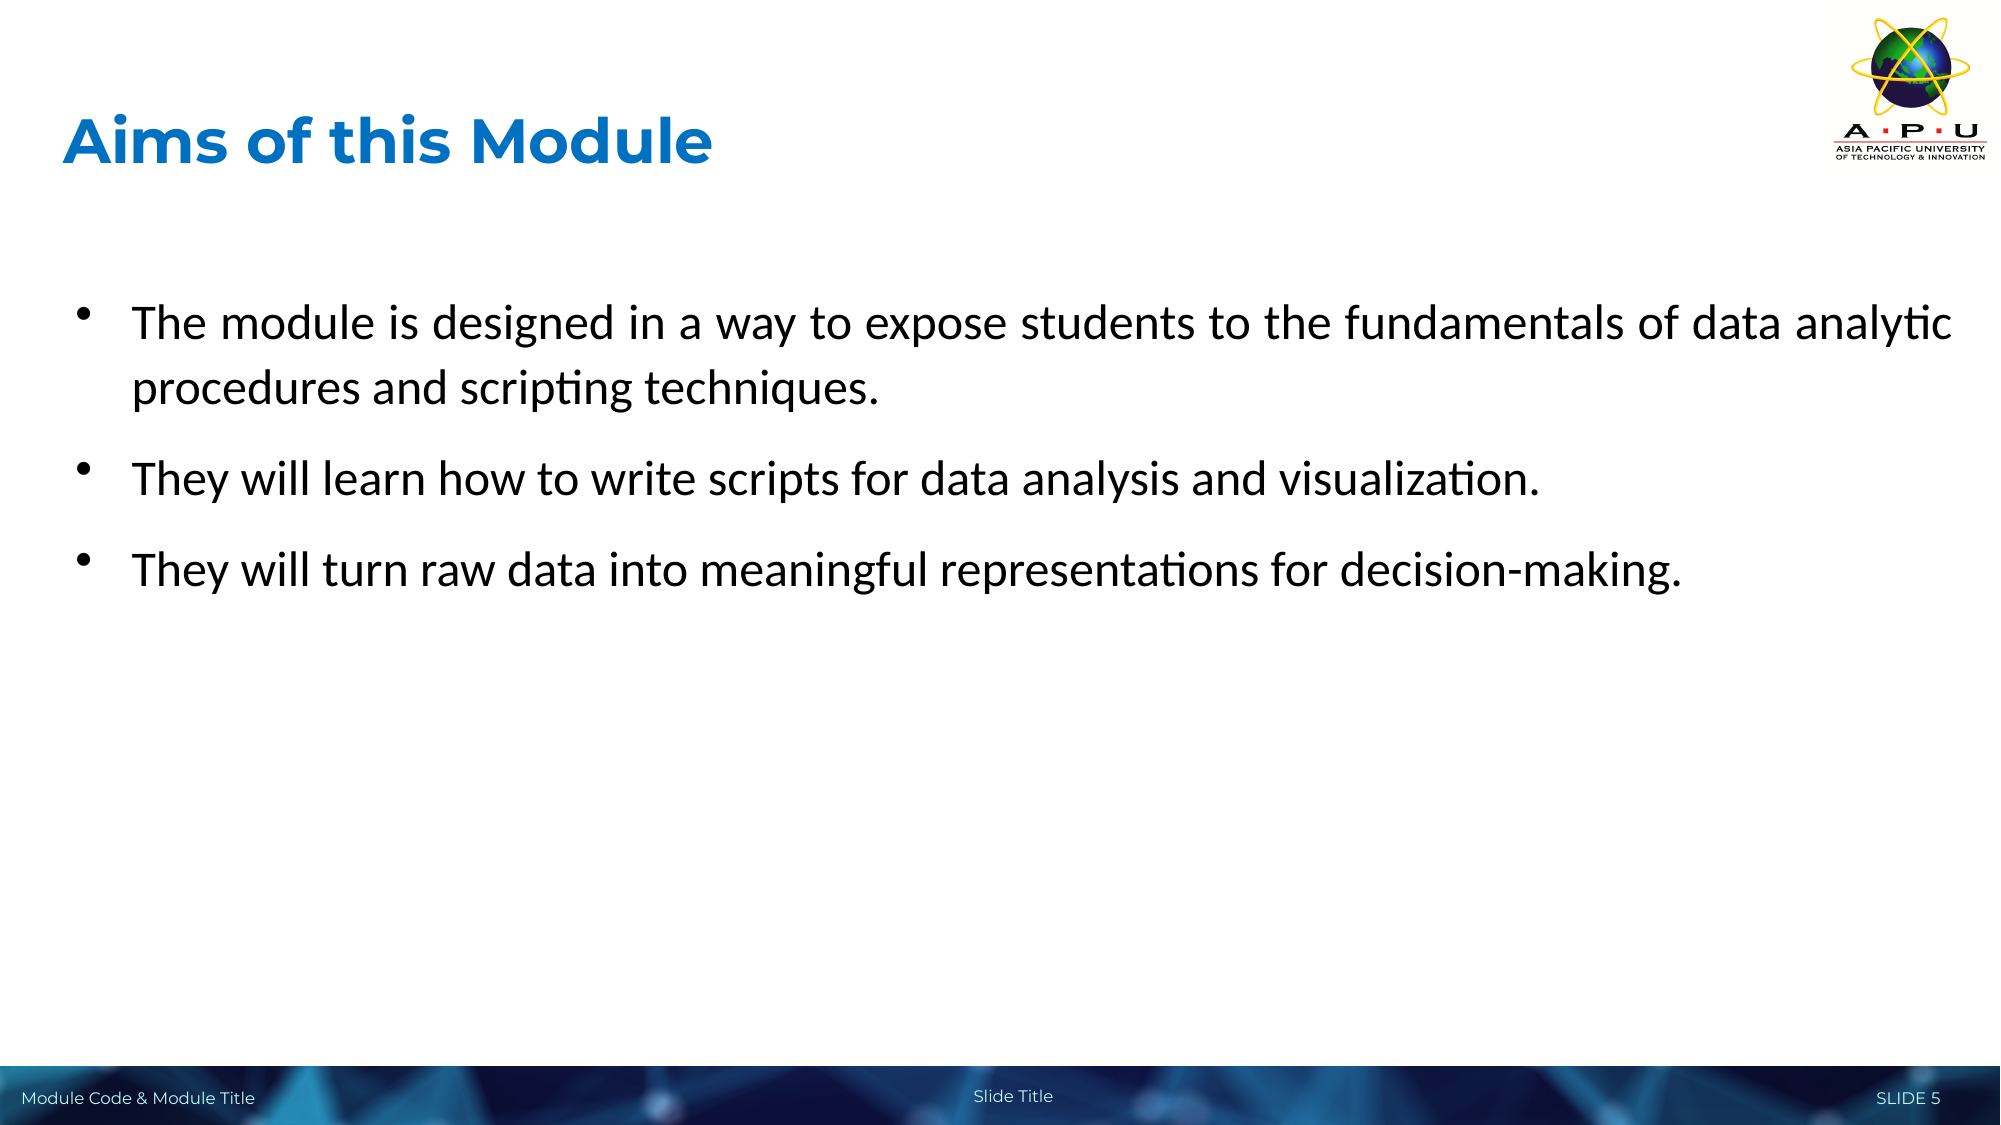

# Aims of this Module
The module is designed in a way to expose students to the fundamentals of data analytic procedures and scripting techniques.
They will learn how to write scripts for data analysis and visualization.
They will turn raw data into meaningful representations for decision-making.